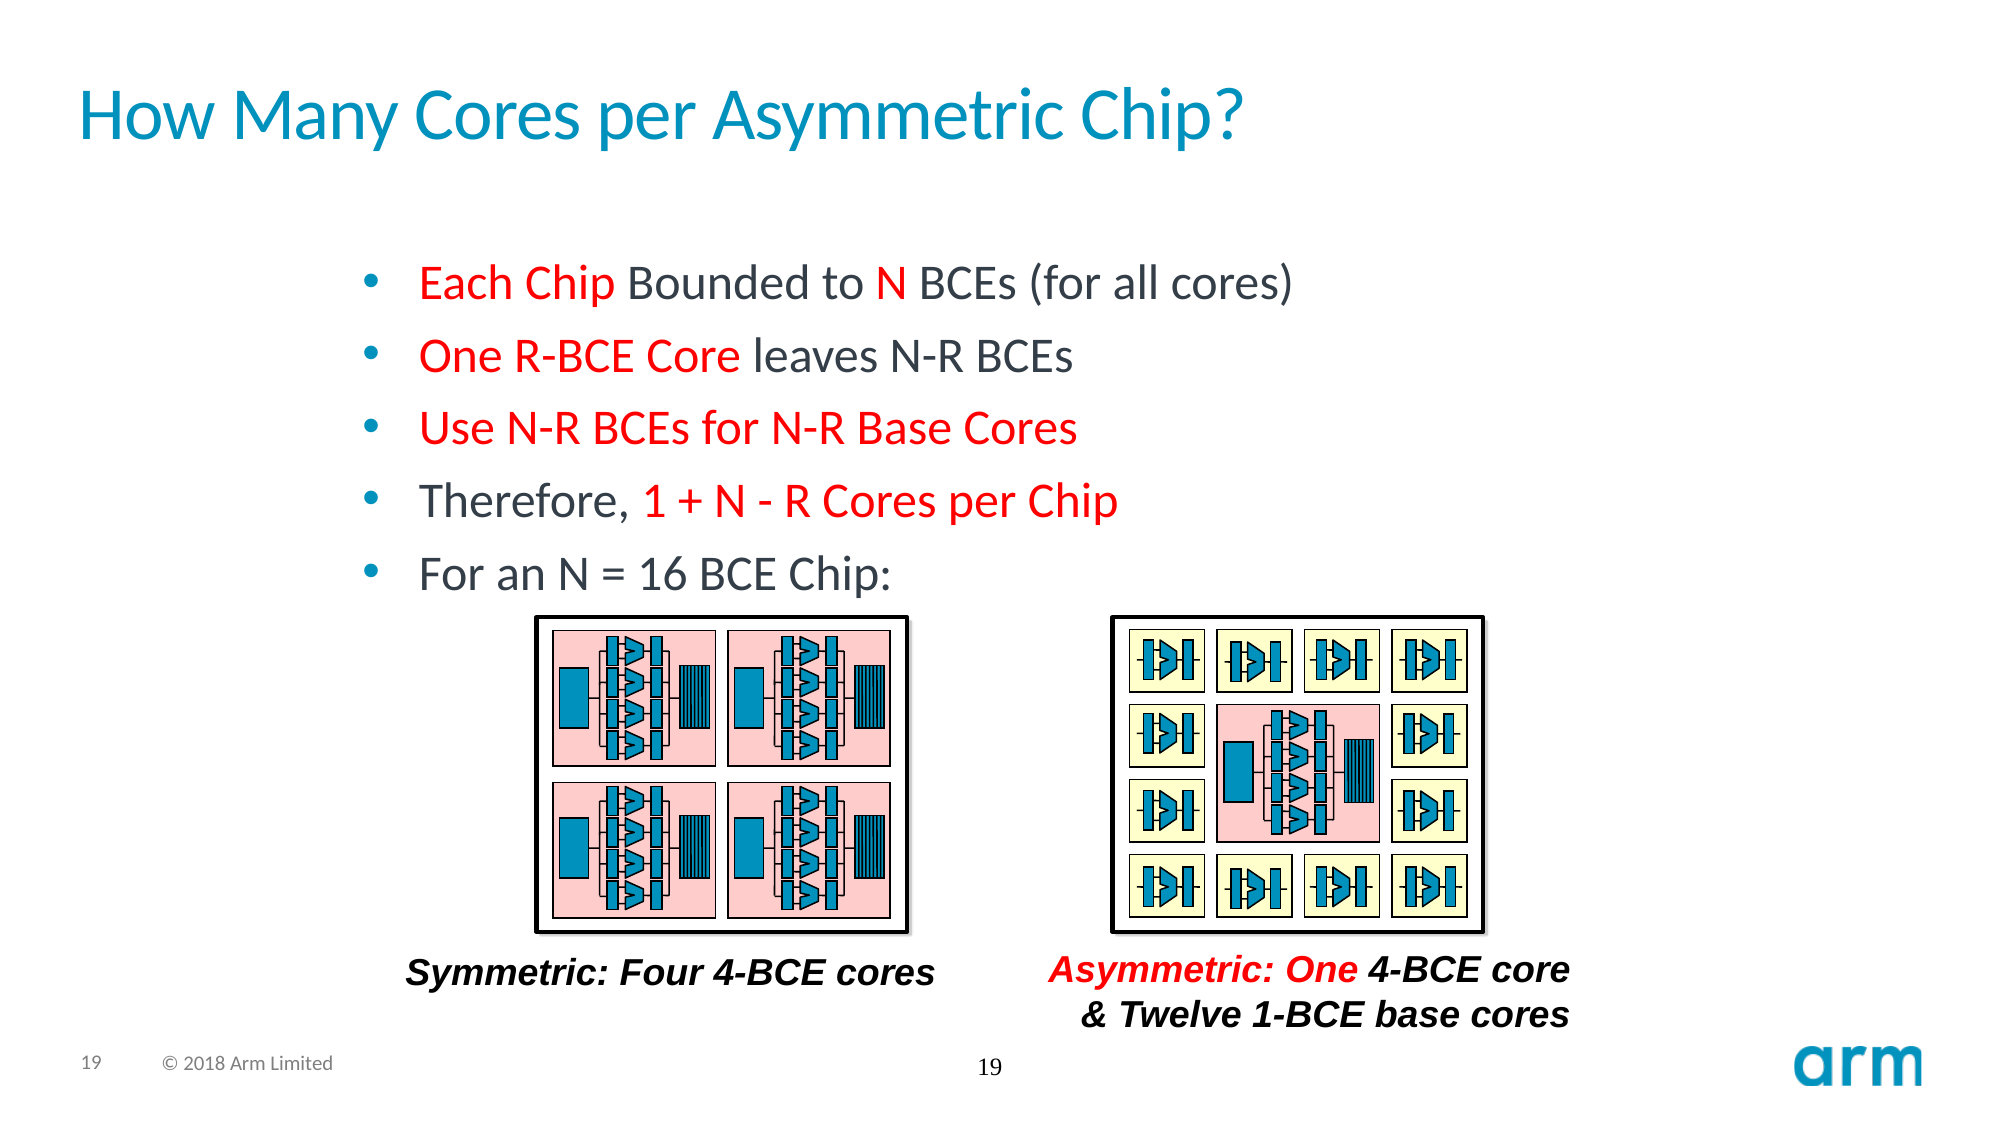

# How Many Cores per Asymmetric Chip?
Each Chip Bounded to N BCEs (for all cores)
One R-BCE Core leaves N-R BCEs
Use N-R BCEs for N-R Base Cores
Therefore, 1 + N - R Cores per Chip
For an N = 16 BCE Chip:

Asymmetric: One 4-BCE core
& Twelve 1-BCE base cores
Symmetric: Four 4-BCE cores
19